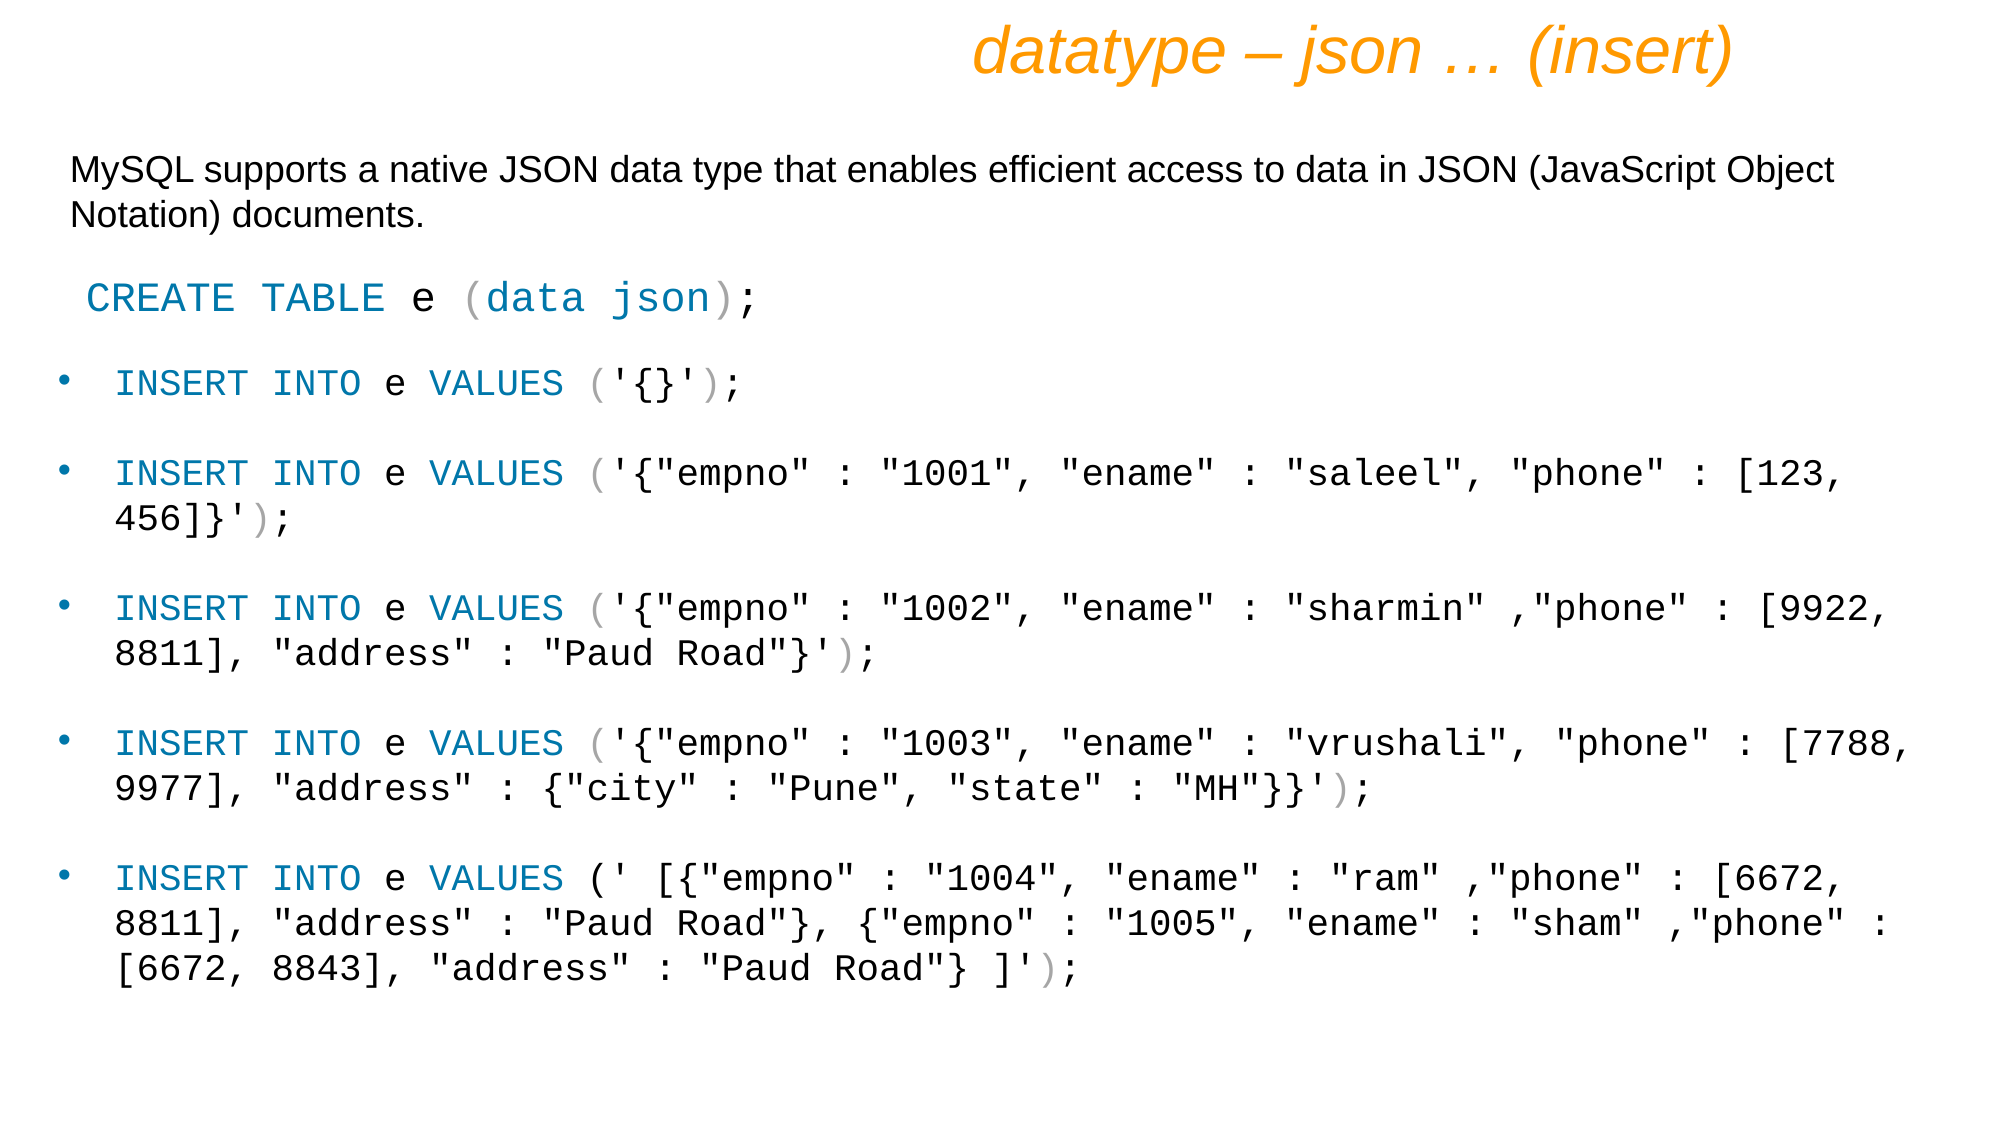

datatype – json … (insert)
MySQL supports a native JSON data type that enables efficient access to data in JSON (JavaScript Object Notation) documents.
CREATE TABLE e (data json);
INSERT INTO e VALUES ('{}');

INSERT INTO e VALUES ('{"empno" : "1001", "ename" : "saleel", "phone" : [123, 456]}');

INSERT INTO e VALUES ('{"empno" : "1002", "ename" : "sharmin" ,"phone" : [9922, 8811], "address" : "Paud Road"}');

INSERT INTO e VALUES ('{"empno" : "1003", "ename" : "vrushali", "phone" : [7788, 9977], "address" : {"city" : "Pune", "state" : "MH"}}');

INSERT INTO e VALUES (' [{"empno" : "1004", "ename" : "ram" ,"phone" : [6672, 8811], "address" : "Paud Road"}, {"empno" : "1005", "ename" : "sham" ,"phone" : [6672, 8843], "address" : "Paud Road"} ]');